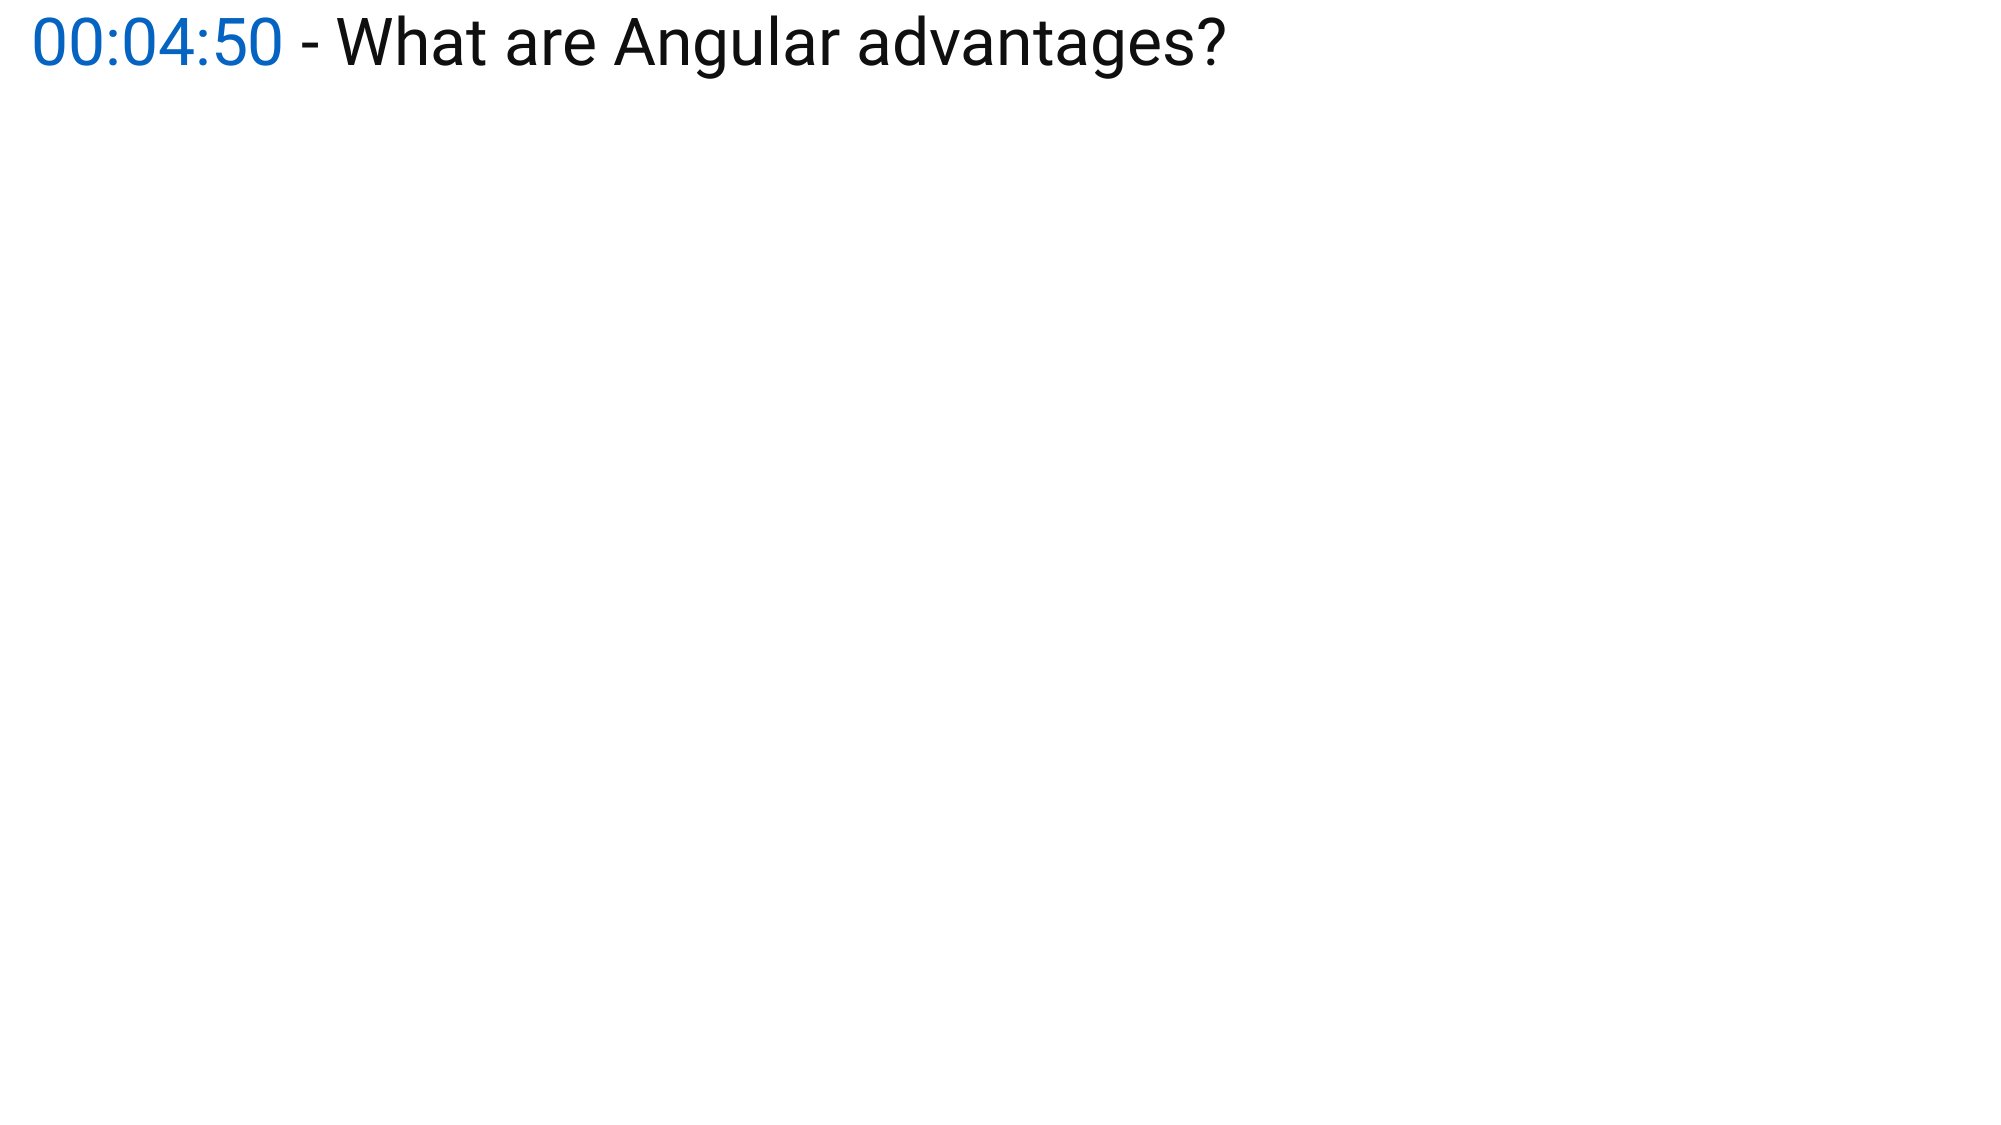

# 00:04:50 - What are Angular advantages?